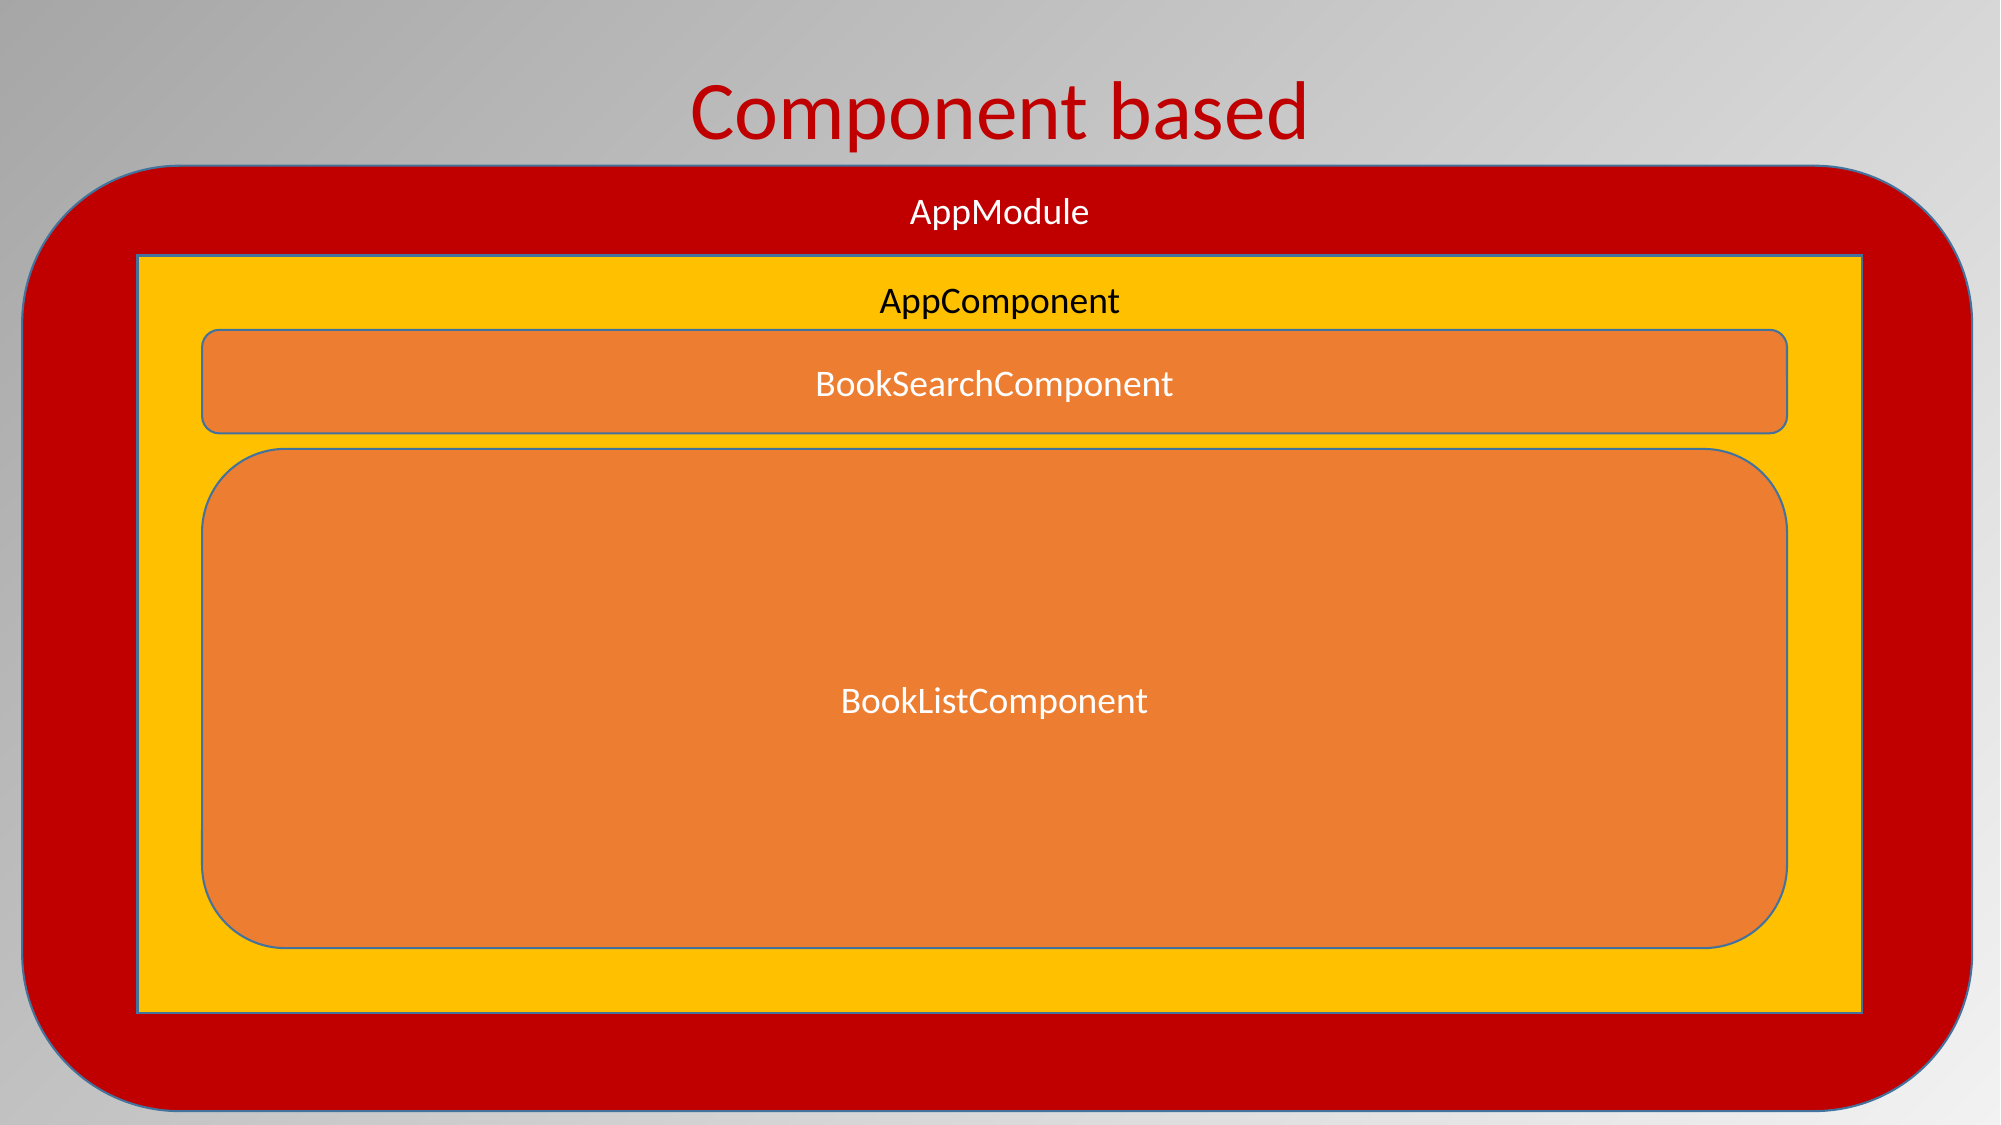

# Component based
SideBarComponent
AppModule
Module
AppComponent
BookSearchComponent
BookListComponent